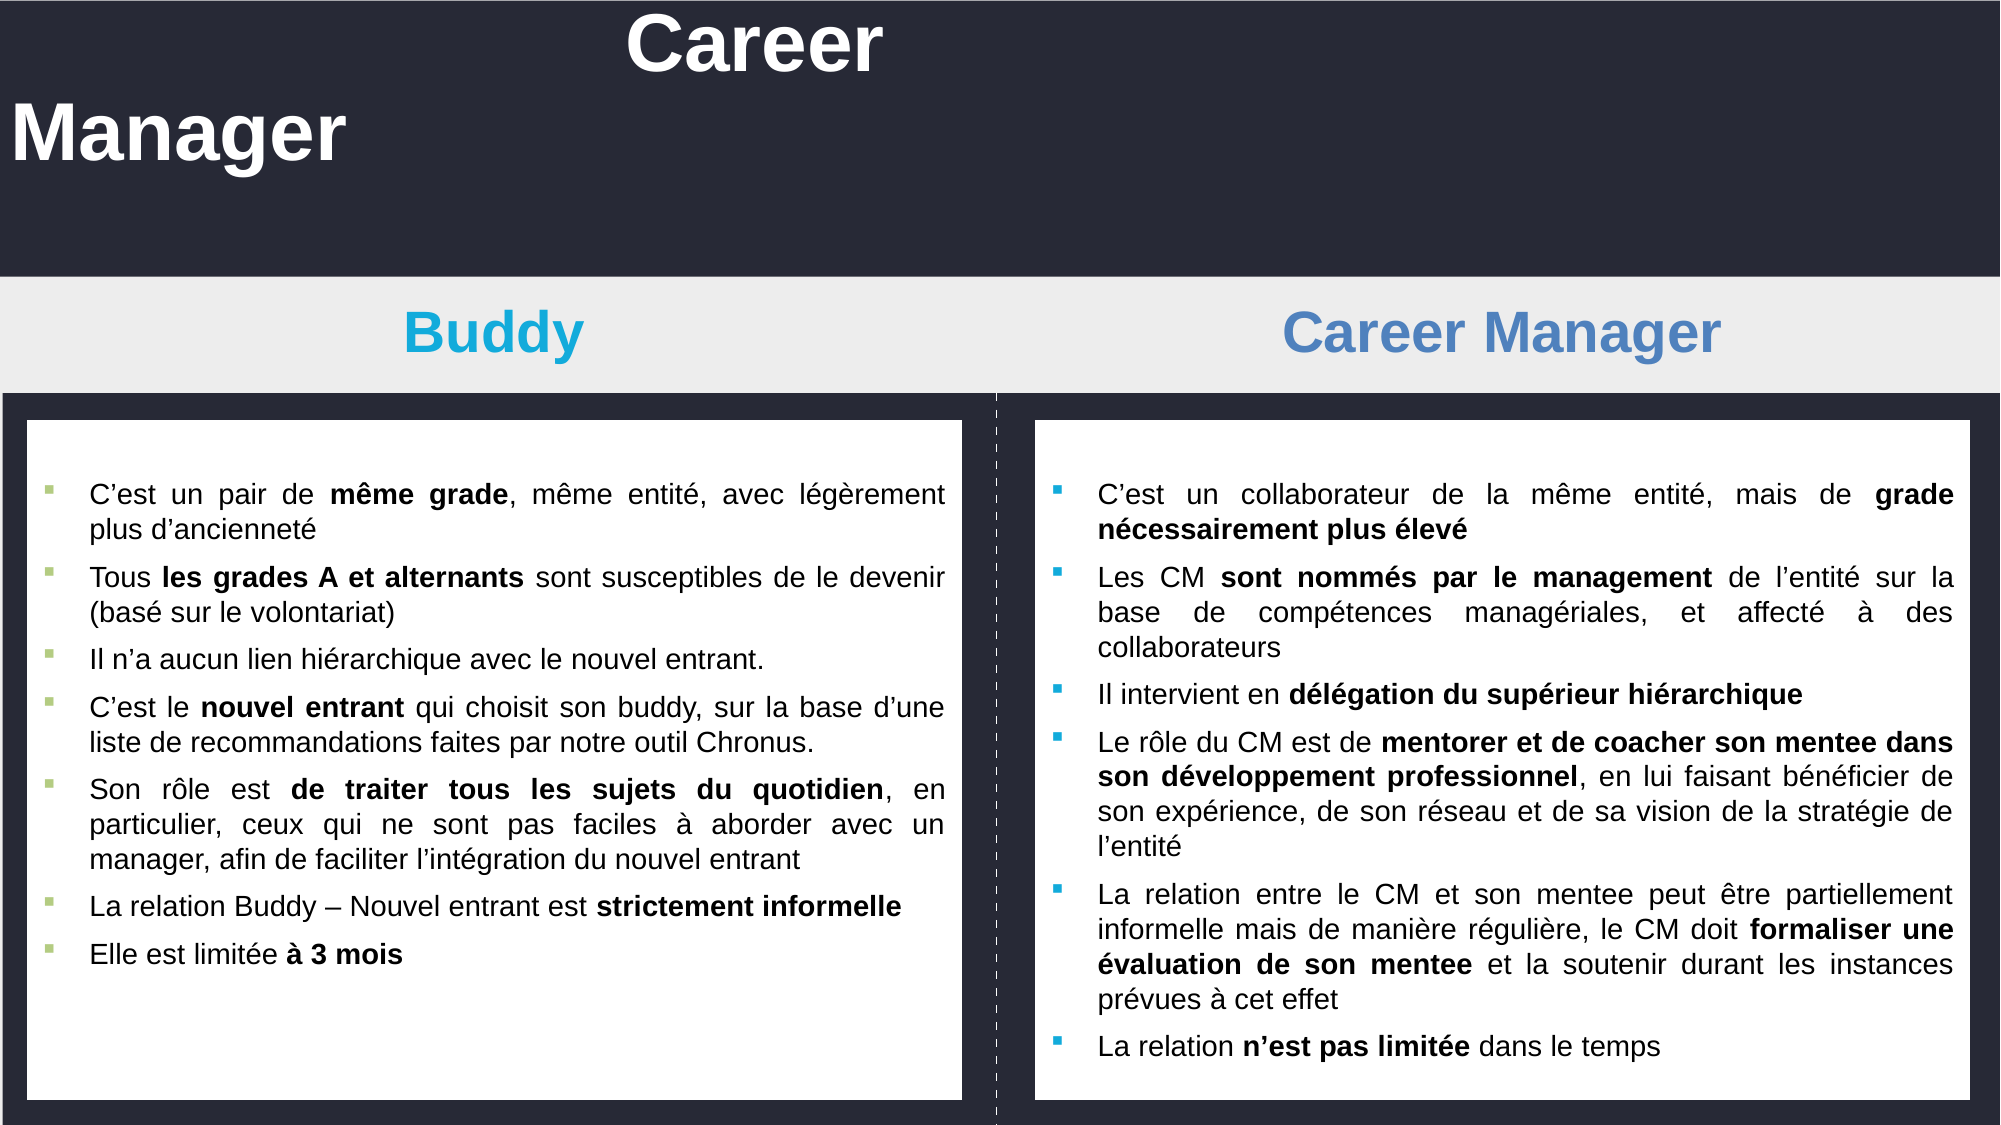

Buddy versus
                           Career Manager

Buddy

Buddy
Career Manager

C’est un pair de même grade, même entité, avec légèrement plus d’ancienneté
Tous les grades A et alternants sont susceptibles de le devenir (basé sur le volontariat)
Il n’a aucun lien hiérarchique avec le nouvel entrant.
C’est le nouvel entrant qui choisit son buddy, sur la base d’une liste de recommandations faites par notre outil Chronus.
Son rôle est de traiter tous les sujets du quotidien, en particulier, ceux qui ne sont pas faciles à aborder avec un manager, afin de faciliter l’intégration du nouvel entrant
La relation Buddy – Nouvel entrant est strictement informelle
Elle est limitée à 3 mois

C’est un collaborateur de la même entité, mais de grade nécessairement plus élevé
Les CM sont nommés par le management de l’entité sur la base de compétences managériales, et affecté à des collaborateurs
Il intervient en délégation du supérieur hiérarchique
Le rôle du CM est de mentorer et de coacher son mentee dans son développement professionnel, en lui faisant bénéficier de son expérience, de son réseau et de sa vision de la stratégie de l’entité
La relation entre le CM et son mentee peut être partiellement informelle mais de manière régulière, le CM doit formaliser une évaluation de son mentee et la soutenir durant les instances prévues à cet effet
La relation n’est pas limitée dans le temps